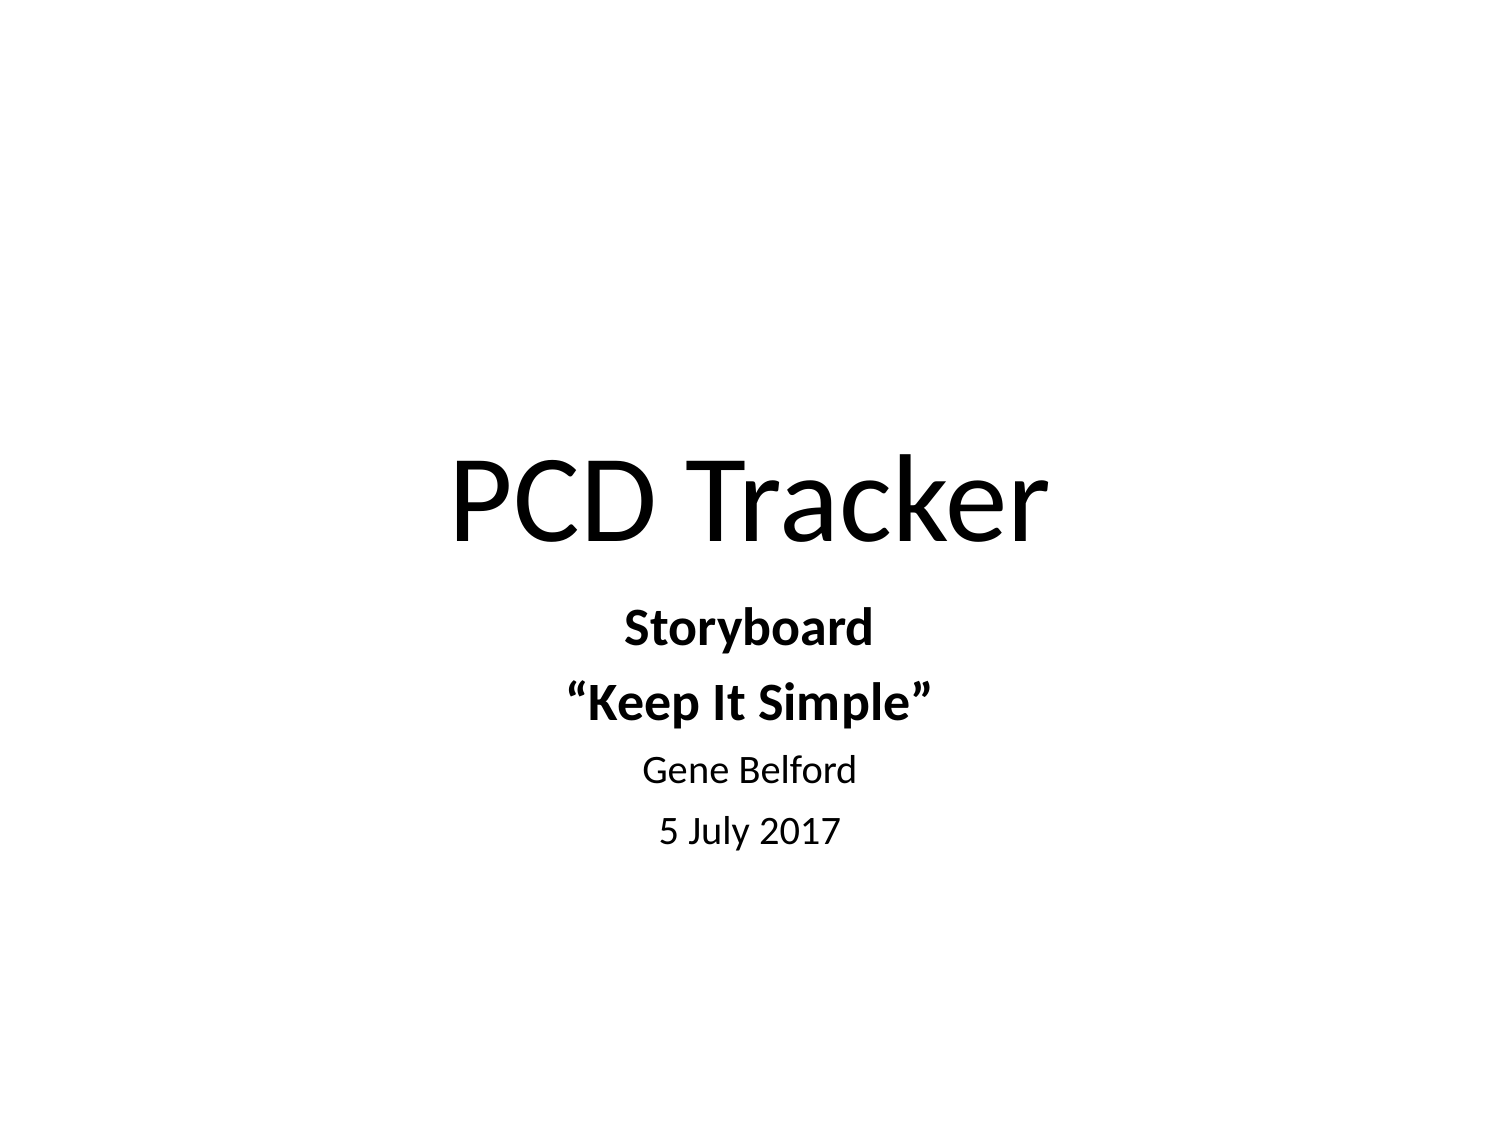

# PCD Tracker
Storyboard
“Keep It Simple”
Gene Belford
5 July 2017